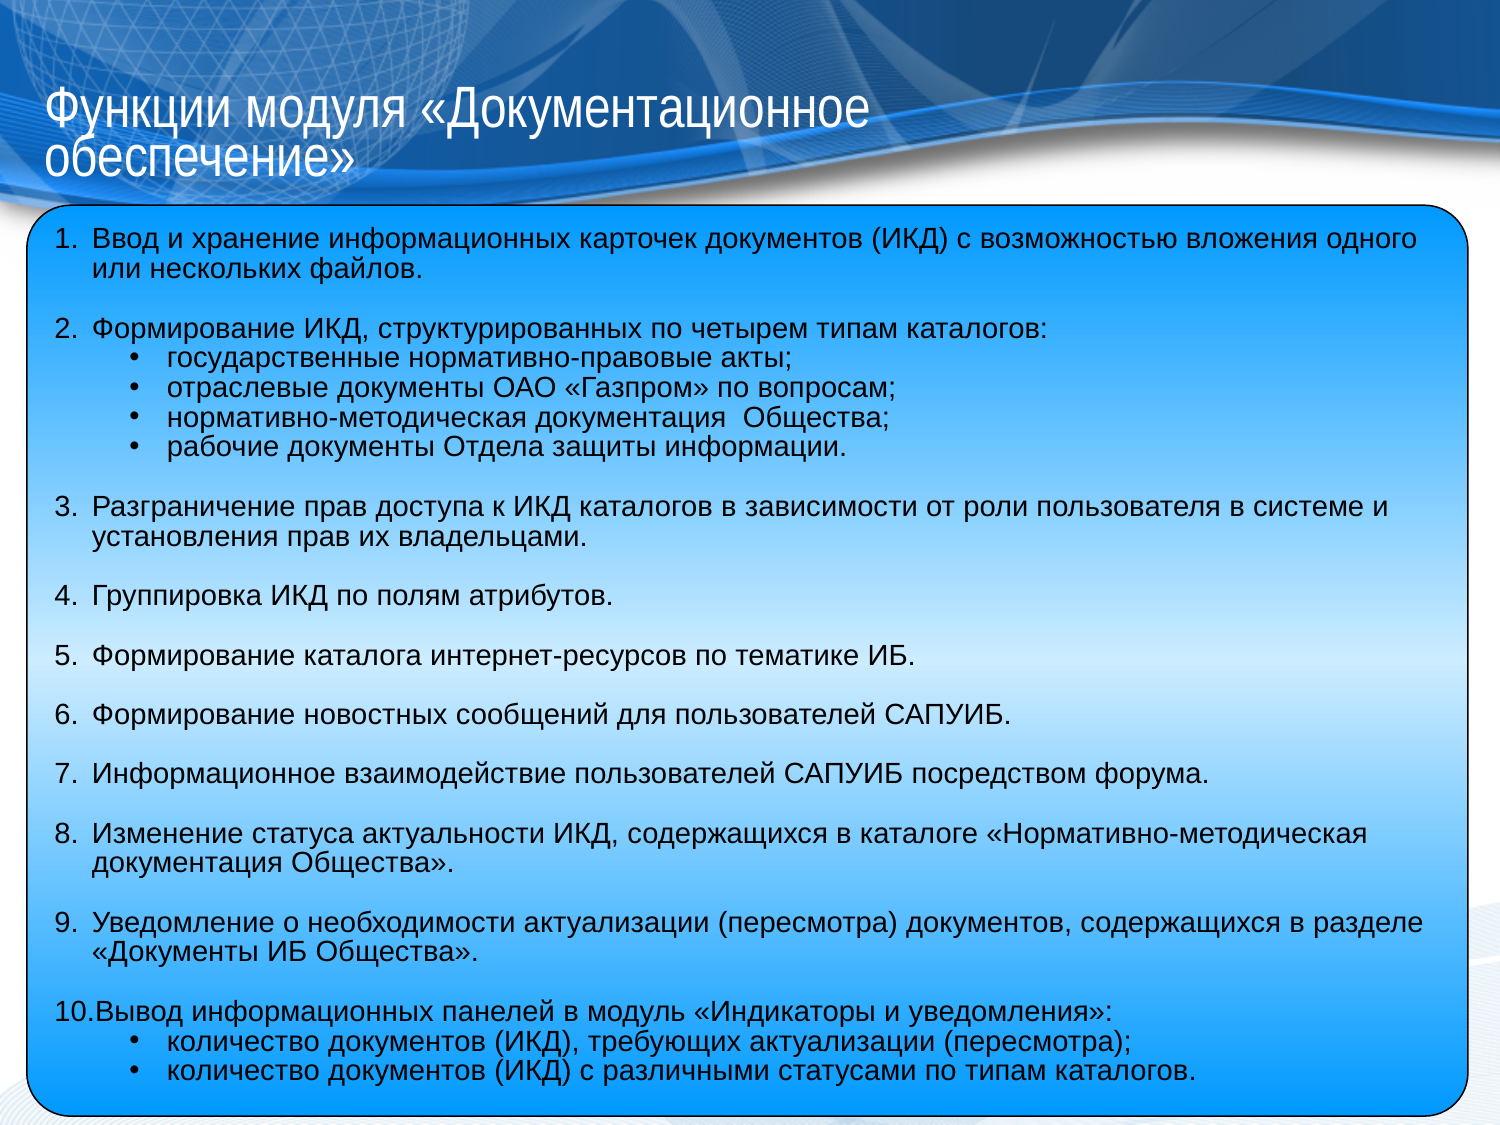

Функции модуля «Документационное обеспечение»
Ввод и хранение информационных карточек документов (ИКД) с возможностью вложения одного или нескольких файлов.

Формирование ИКД, структурированных по четырем типам каталогов:
государственные нормативно-правовые акты;
отраслевые документы ОАО «Газпром» по вопросам;
нормативно-методическая документация  Общества;
рабочие документы Отдела защиты информации.

Разграничение прав доступа к ИКД каталогов в зависимости от роли пользователя в системе и установления прав их владельцами.

Группировка ИКД по полям атрибутов.

Формирование каталога интернет-ресурсов по тематике ИБ.

Формирование новостных сообщений для пользователей САПУИБ.

Информационное взаимодействие пользователей САПУИБ посредством форума.

Изменение статуса актуальности ИКД, содержащихся в каталоге «Нормативно-методическая документация Общества».

Уведомление о необходимости актуализации (пересмотра) документов, содержащихся в разделе «Документы ИБ Общества».

Вывод информационных панелей в модуль «Индикаторы и уведомления»:
количество документов (ИКД), требующих актуализации (пересмотра);
количество документов (ИКД) с различными статусами по типам каталогов.

28